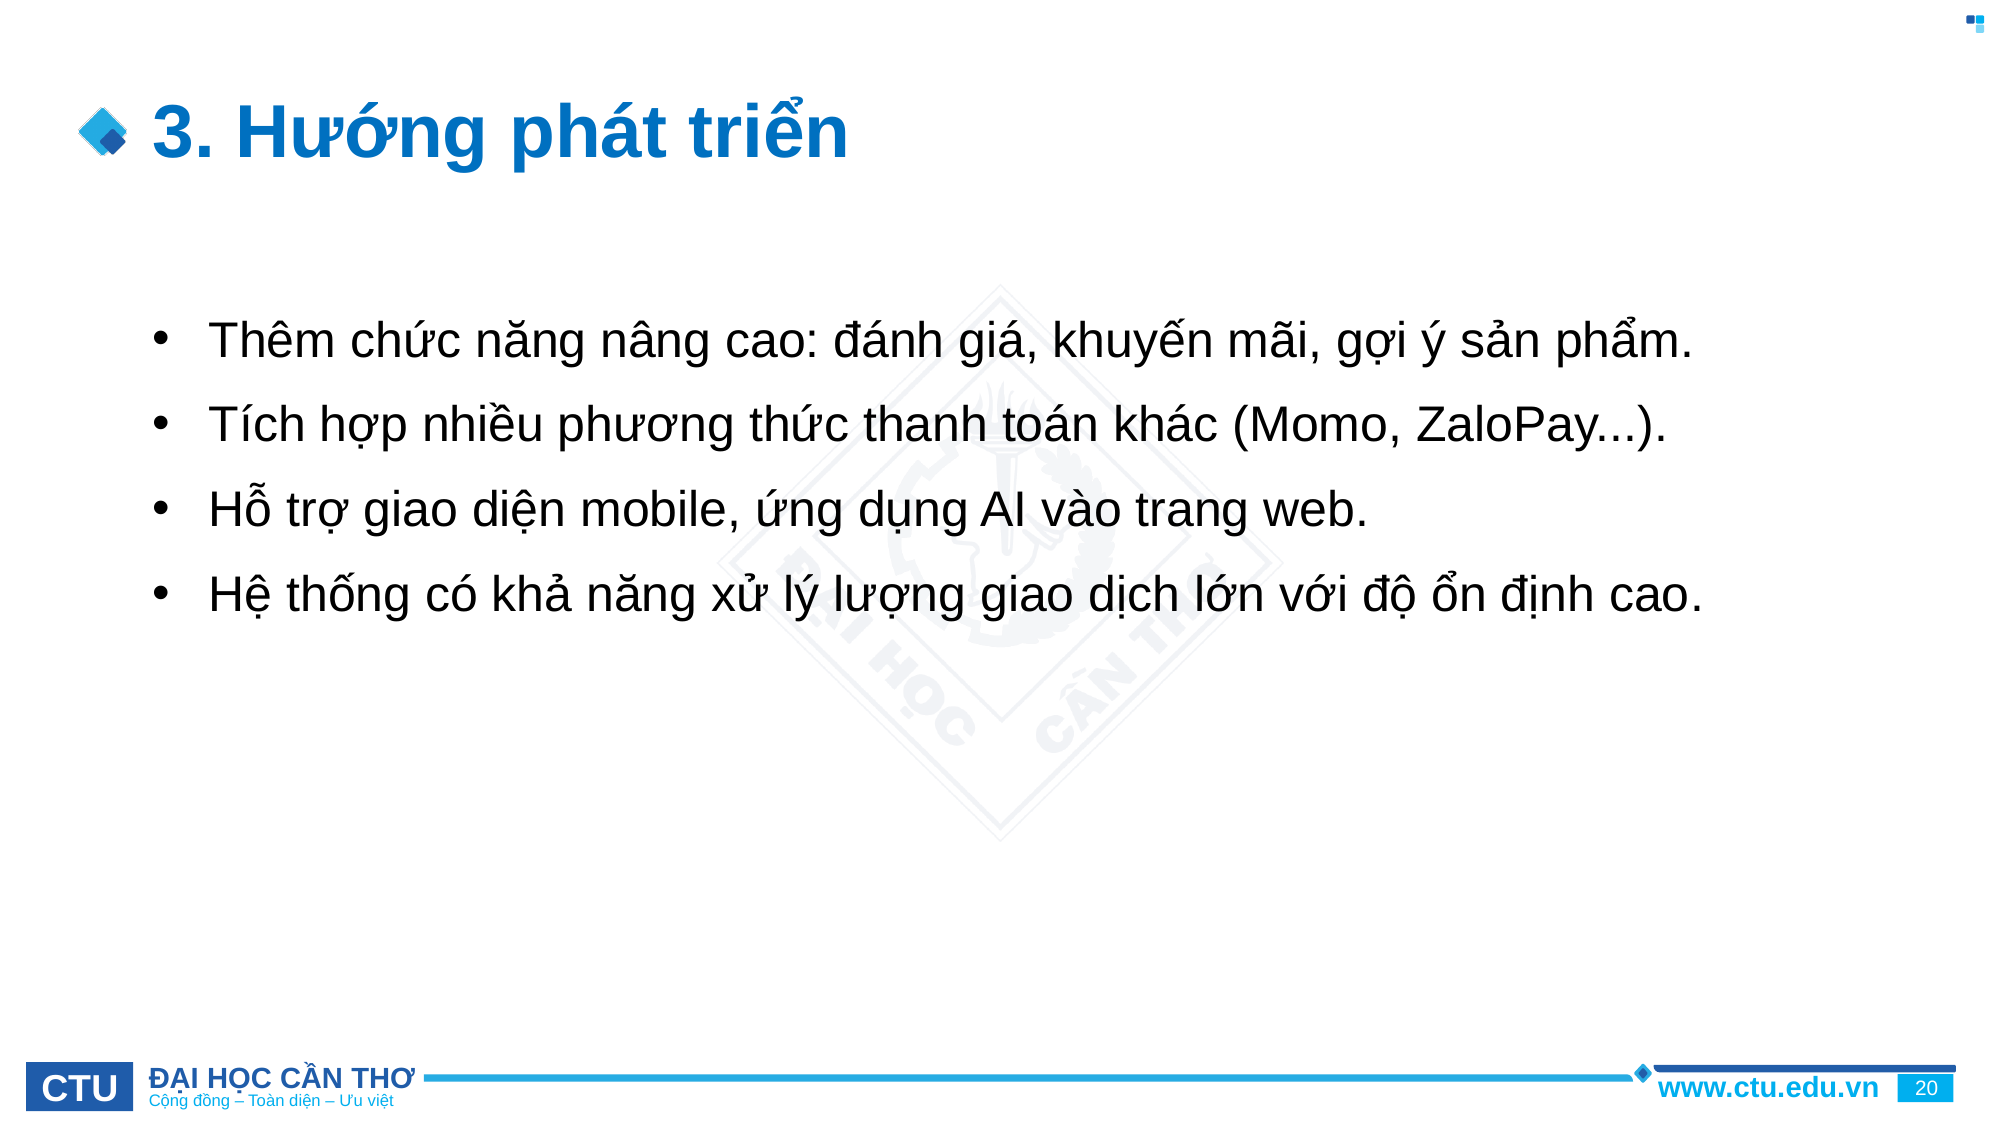

# 3. Hướng phát triển
Thêm chức năng nâng cao: đánh giá, khuyến mãi, gợi ý sản phẩm.
Tích hợp nhiều phương thức thanh toán khác (Momo, ZaloPay...).
Hỗ trợ giao diện mobile, ứng dụng AI vào trang web.
Hệ thống có khả năng xử lý lượng giao dịch lớn với độ ổn định cao.